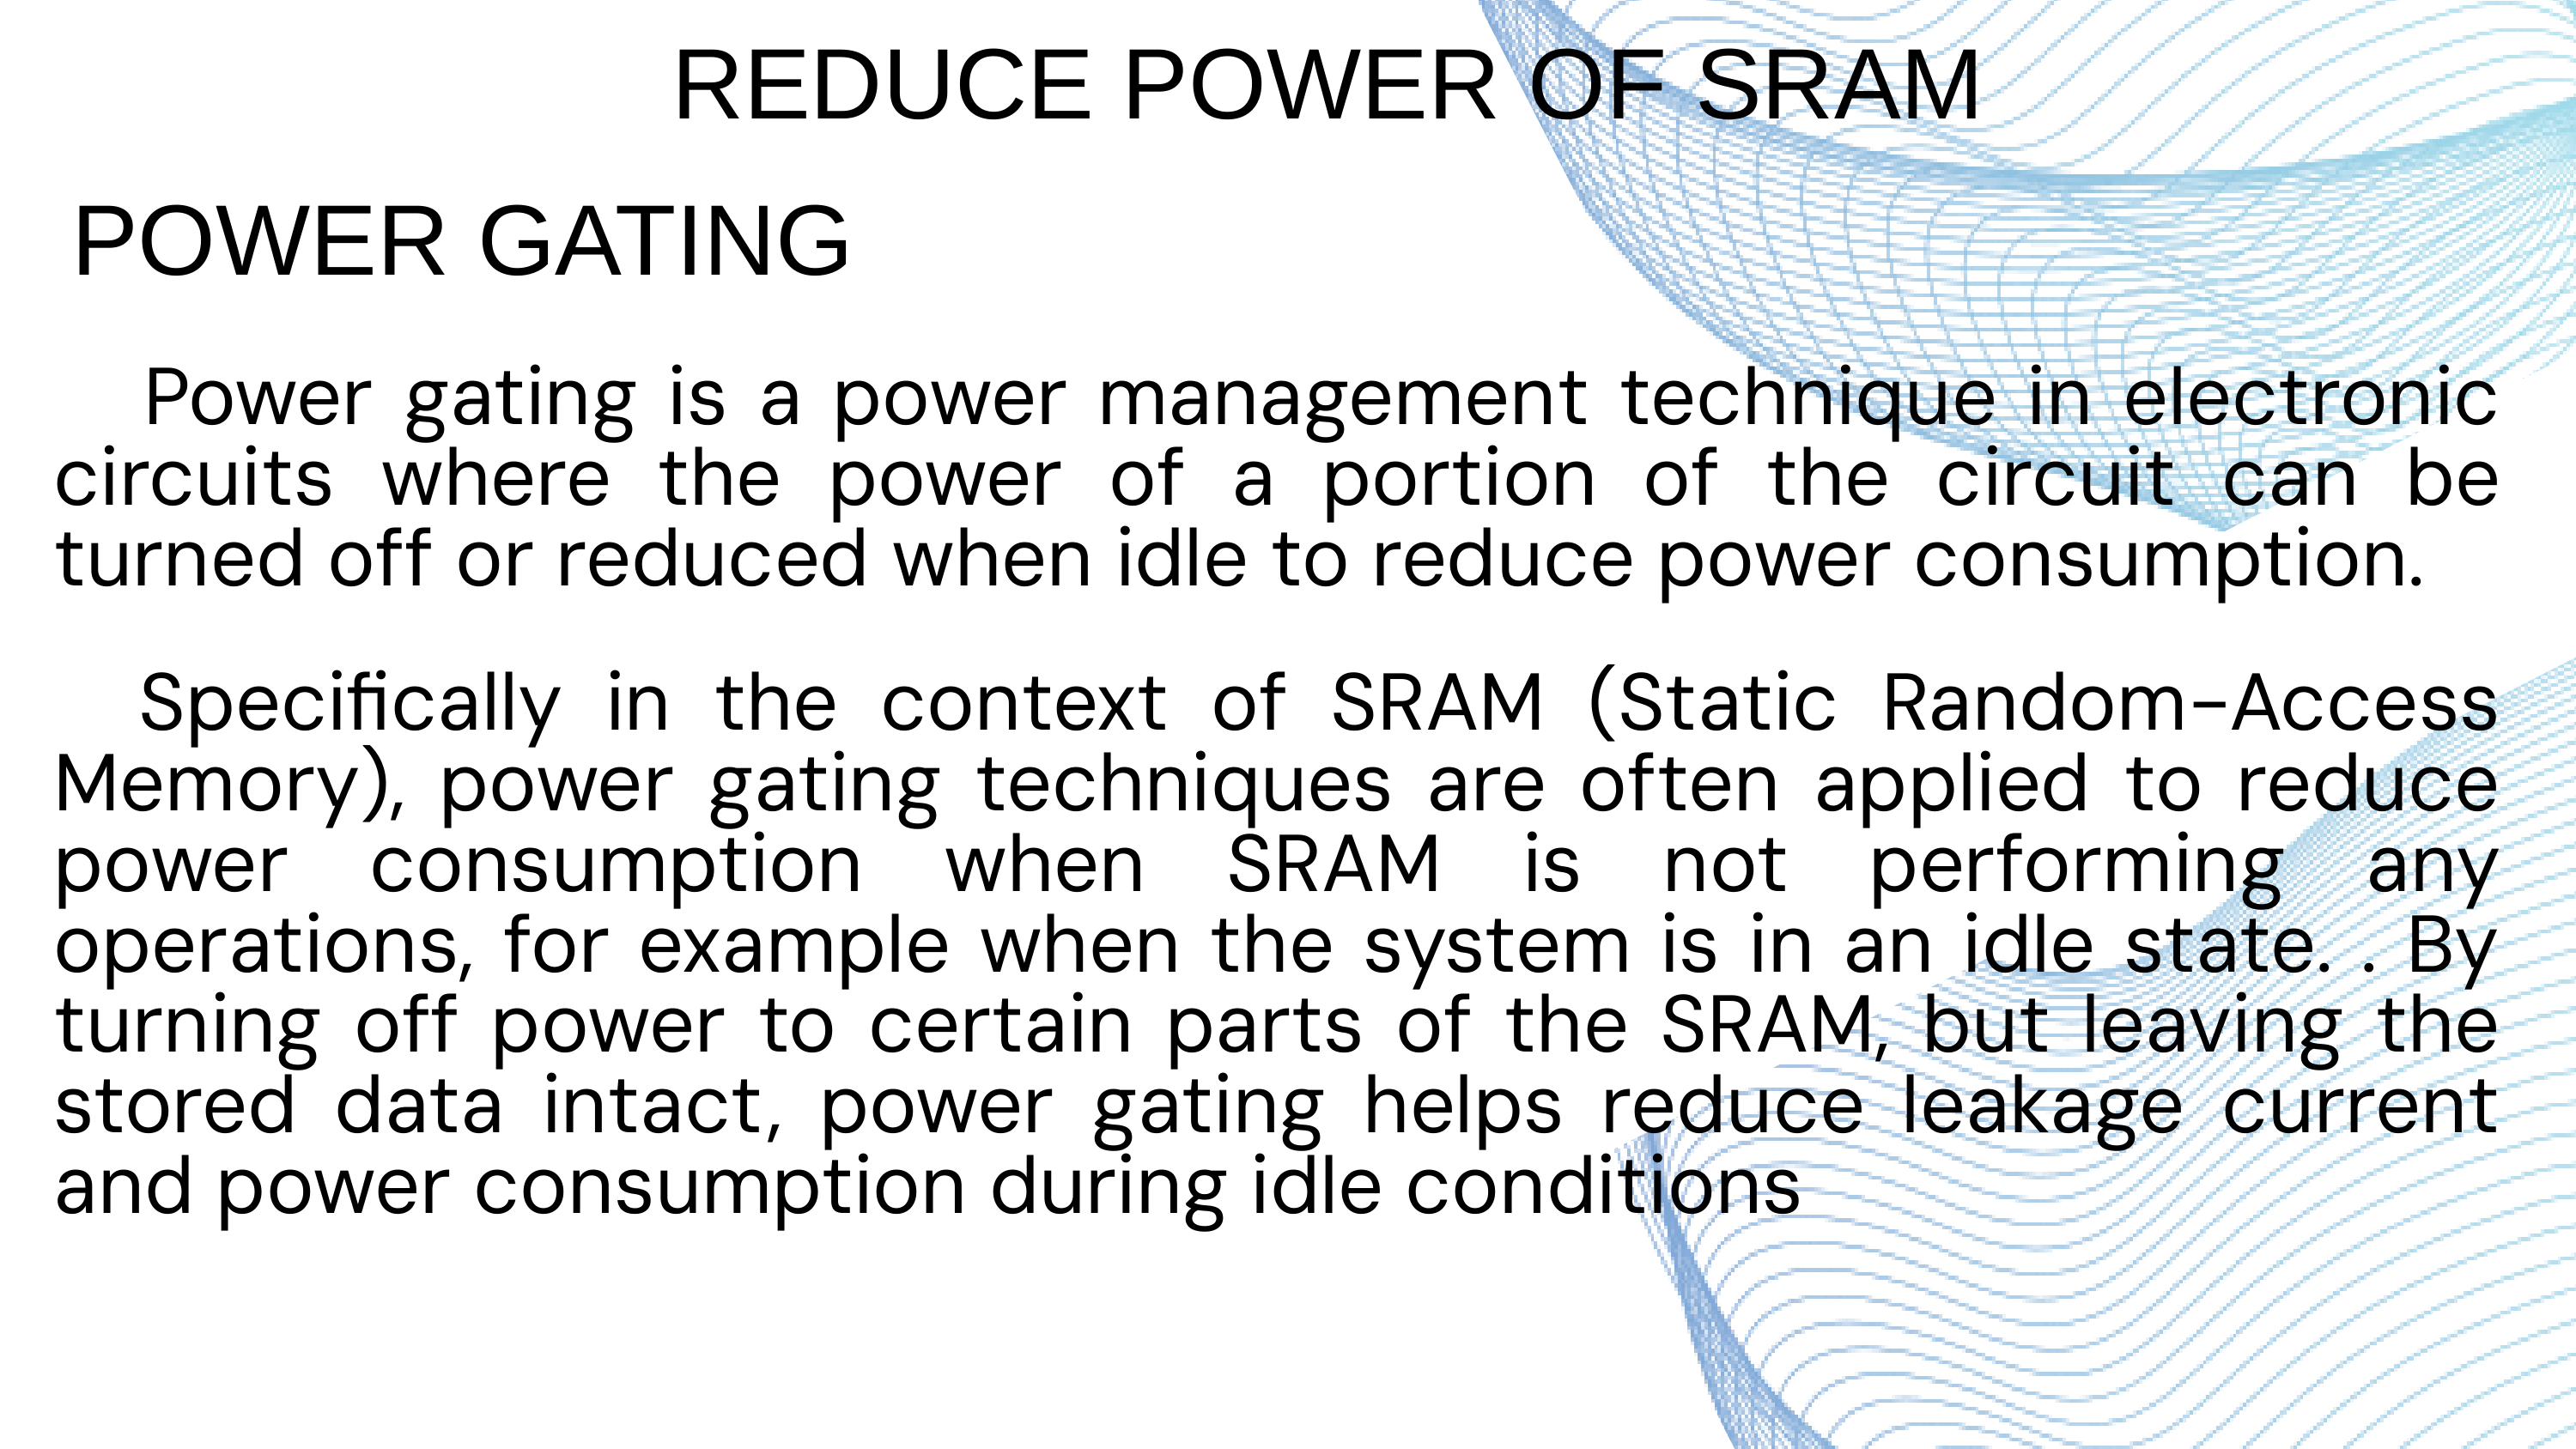

REDUCE POWER OF SRAM
POWER GATING
   Power gating is a power management technique in electronic circuits where the power of a portion of the circuit can be turned off or reduced when idle to reduce power consumption.

  Specifically in the context of SRAM (Static Random-Access Memory), power gating techniques are often applied to reduce power consumption when SRAM is not performing any operations, for example when the system is in an idle state. . By turning off power to certain parts of the SRAM, but leaving the stored data intact, power gating helps reduce leakage current and power consumption during idle conditions